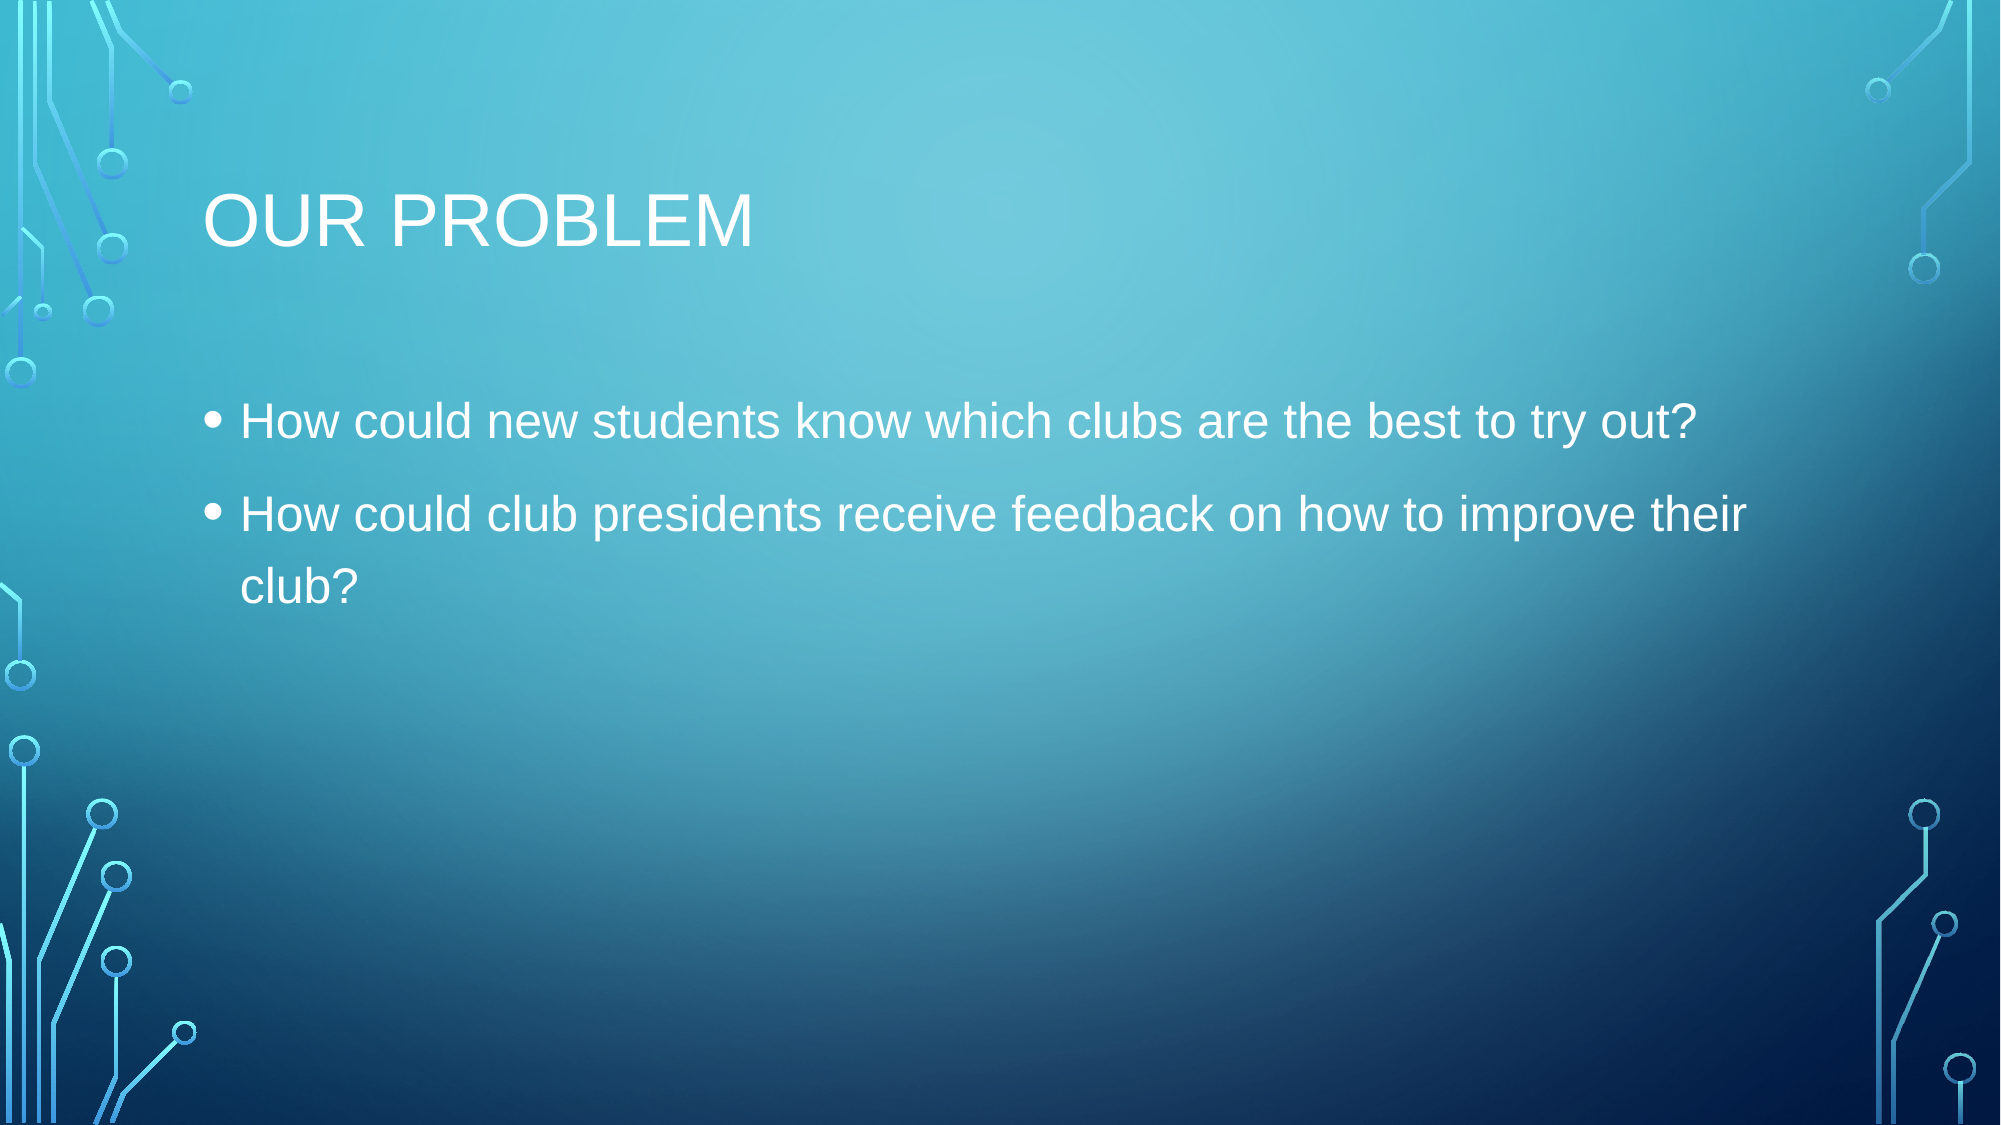

# Our problem
How could new students know which clubs are the best to try out?
How could club presidents receive feedback on how to improve their club?